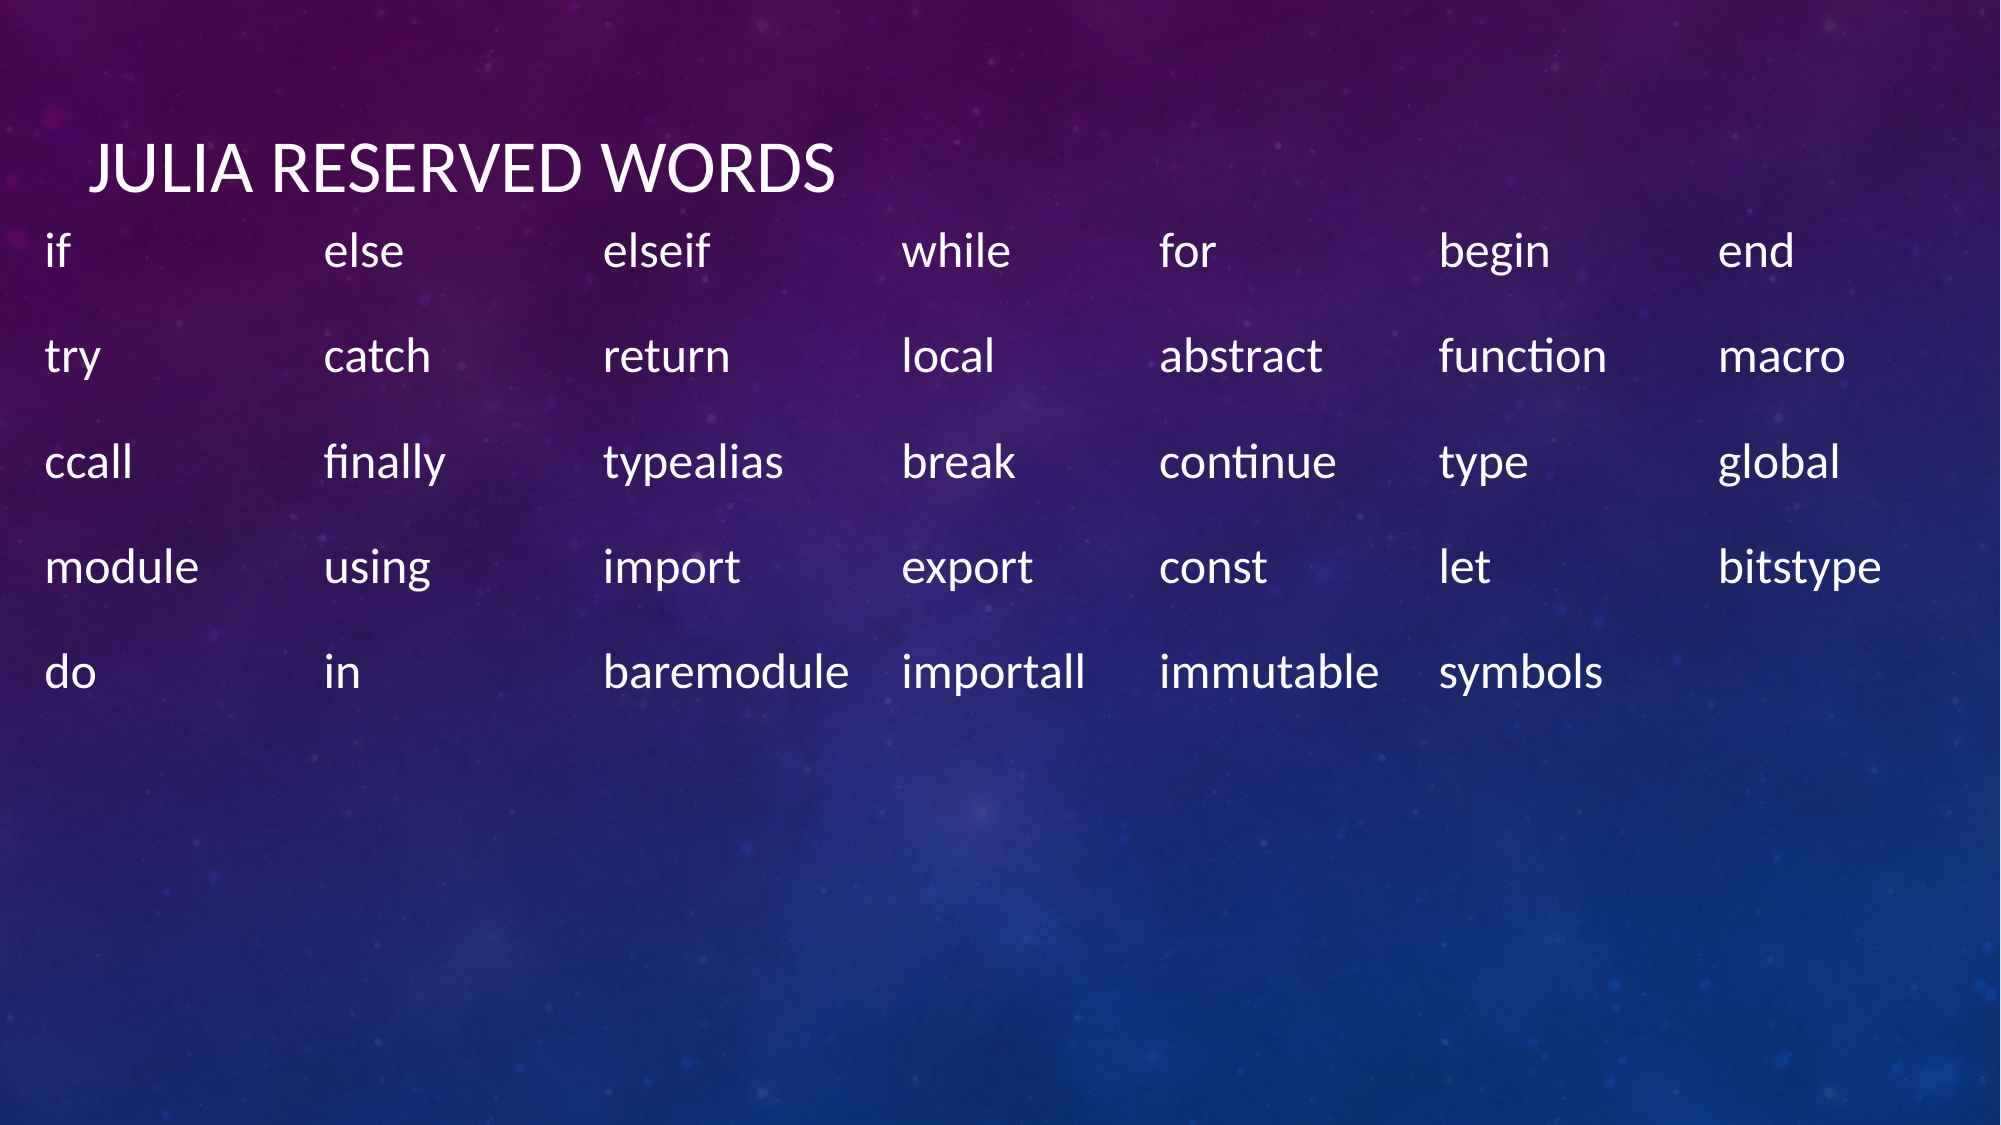

# Julia Reserved Words
| if | else | elseif | while | for | begin | end |
| --- | --- | --- | --- | --- | --- | --- |
| try | catch | return | local | abstract | function | macro |
| ccall | finally | typealias | break | continue | type | global |
| module | using | import | export | const | let | bitstype |
| do | in | baremodule | importall | immutable | symbols |  |